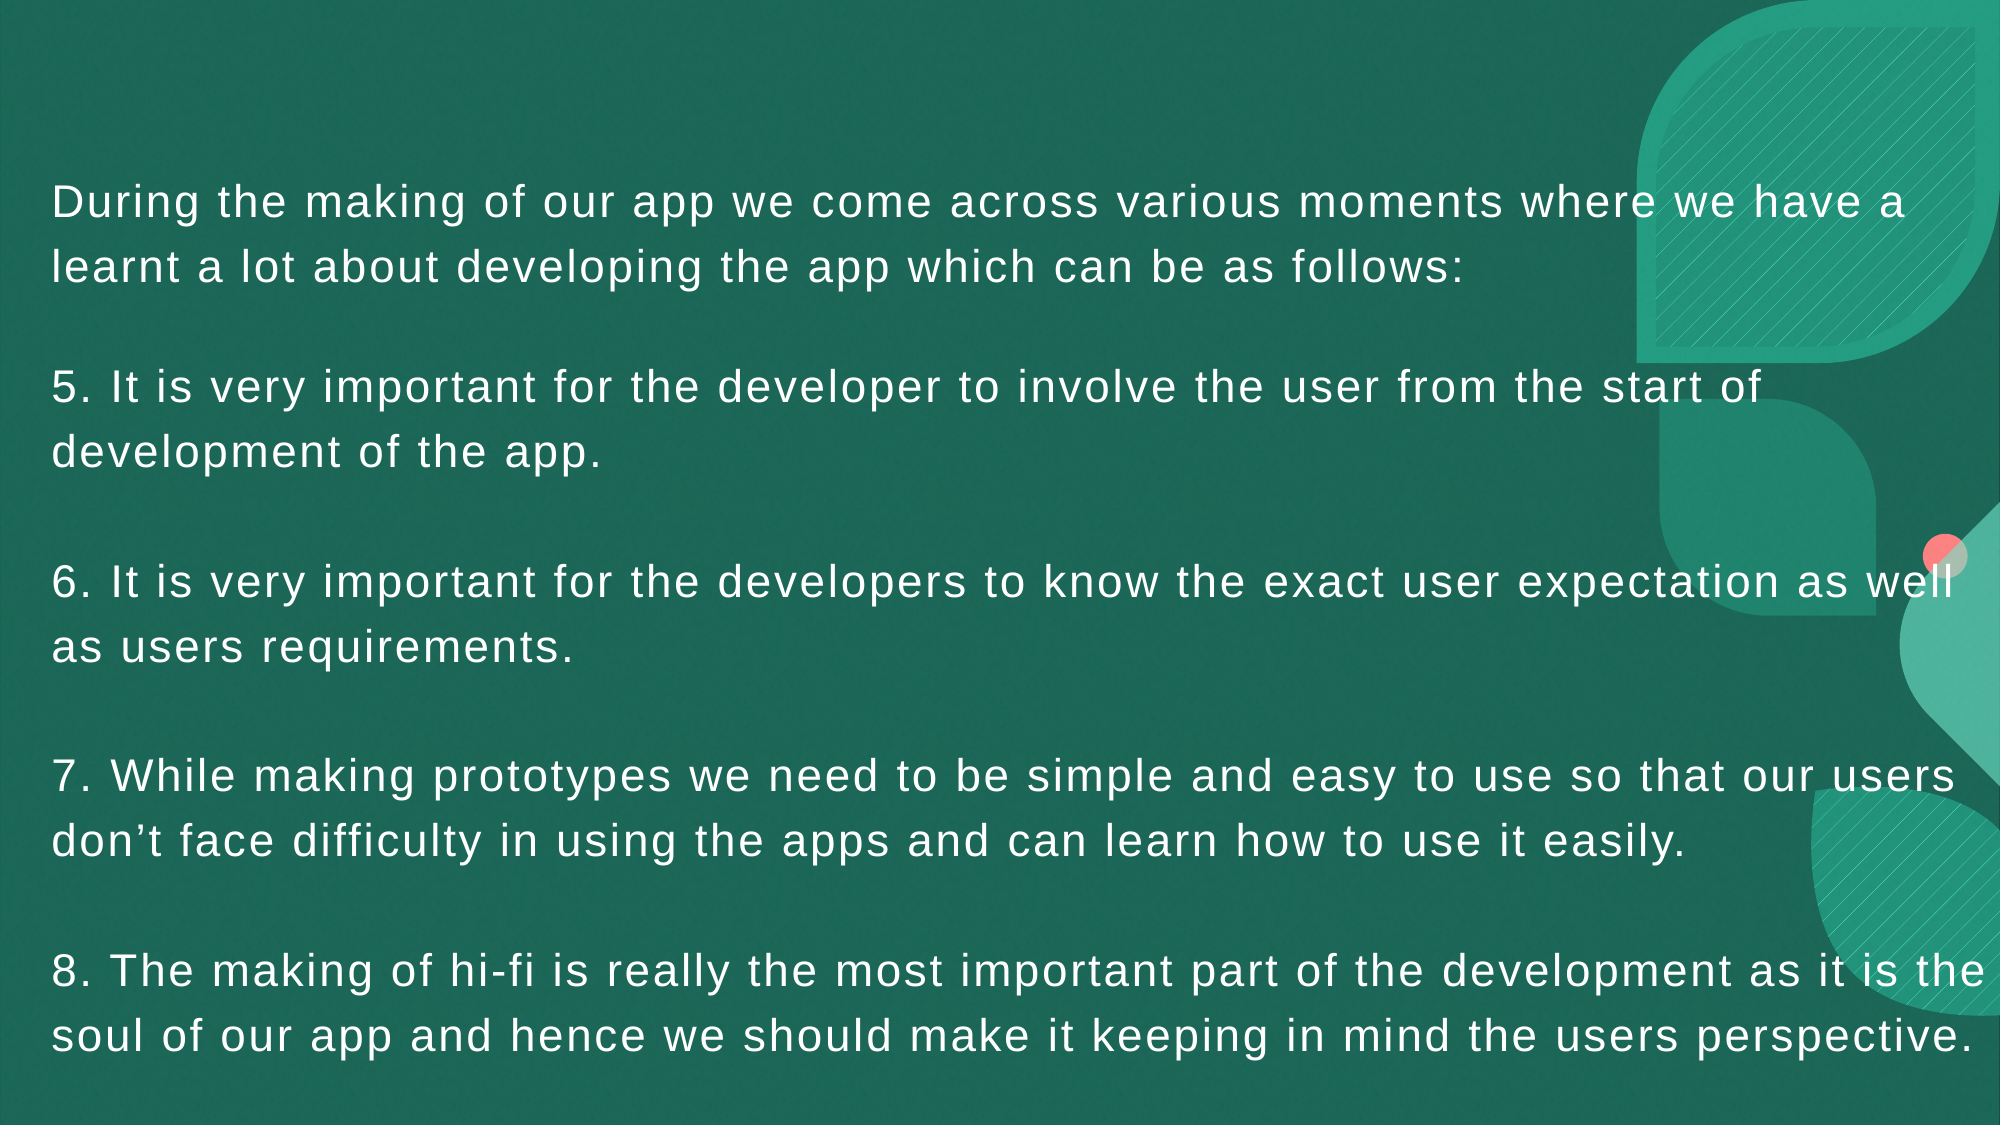

# During the making of our app we come across various moments where we have a learnt a lot about developing the app which can be as follows:
5. It is very important for the developer to involve the user from the start of development of the app.
6. It is very important for the developers to know the exact user expectation as well as users requirements.
7. While making prototypes we need to be simple and easy to use so that our users don’t face difficulty in using the apps and can learn how to use it easily.
8. The making of hi-fi is really the most important part of the development as it is the soul of our app and hence we should make it keeping in mind the users perspective.